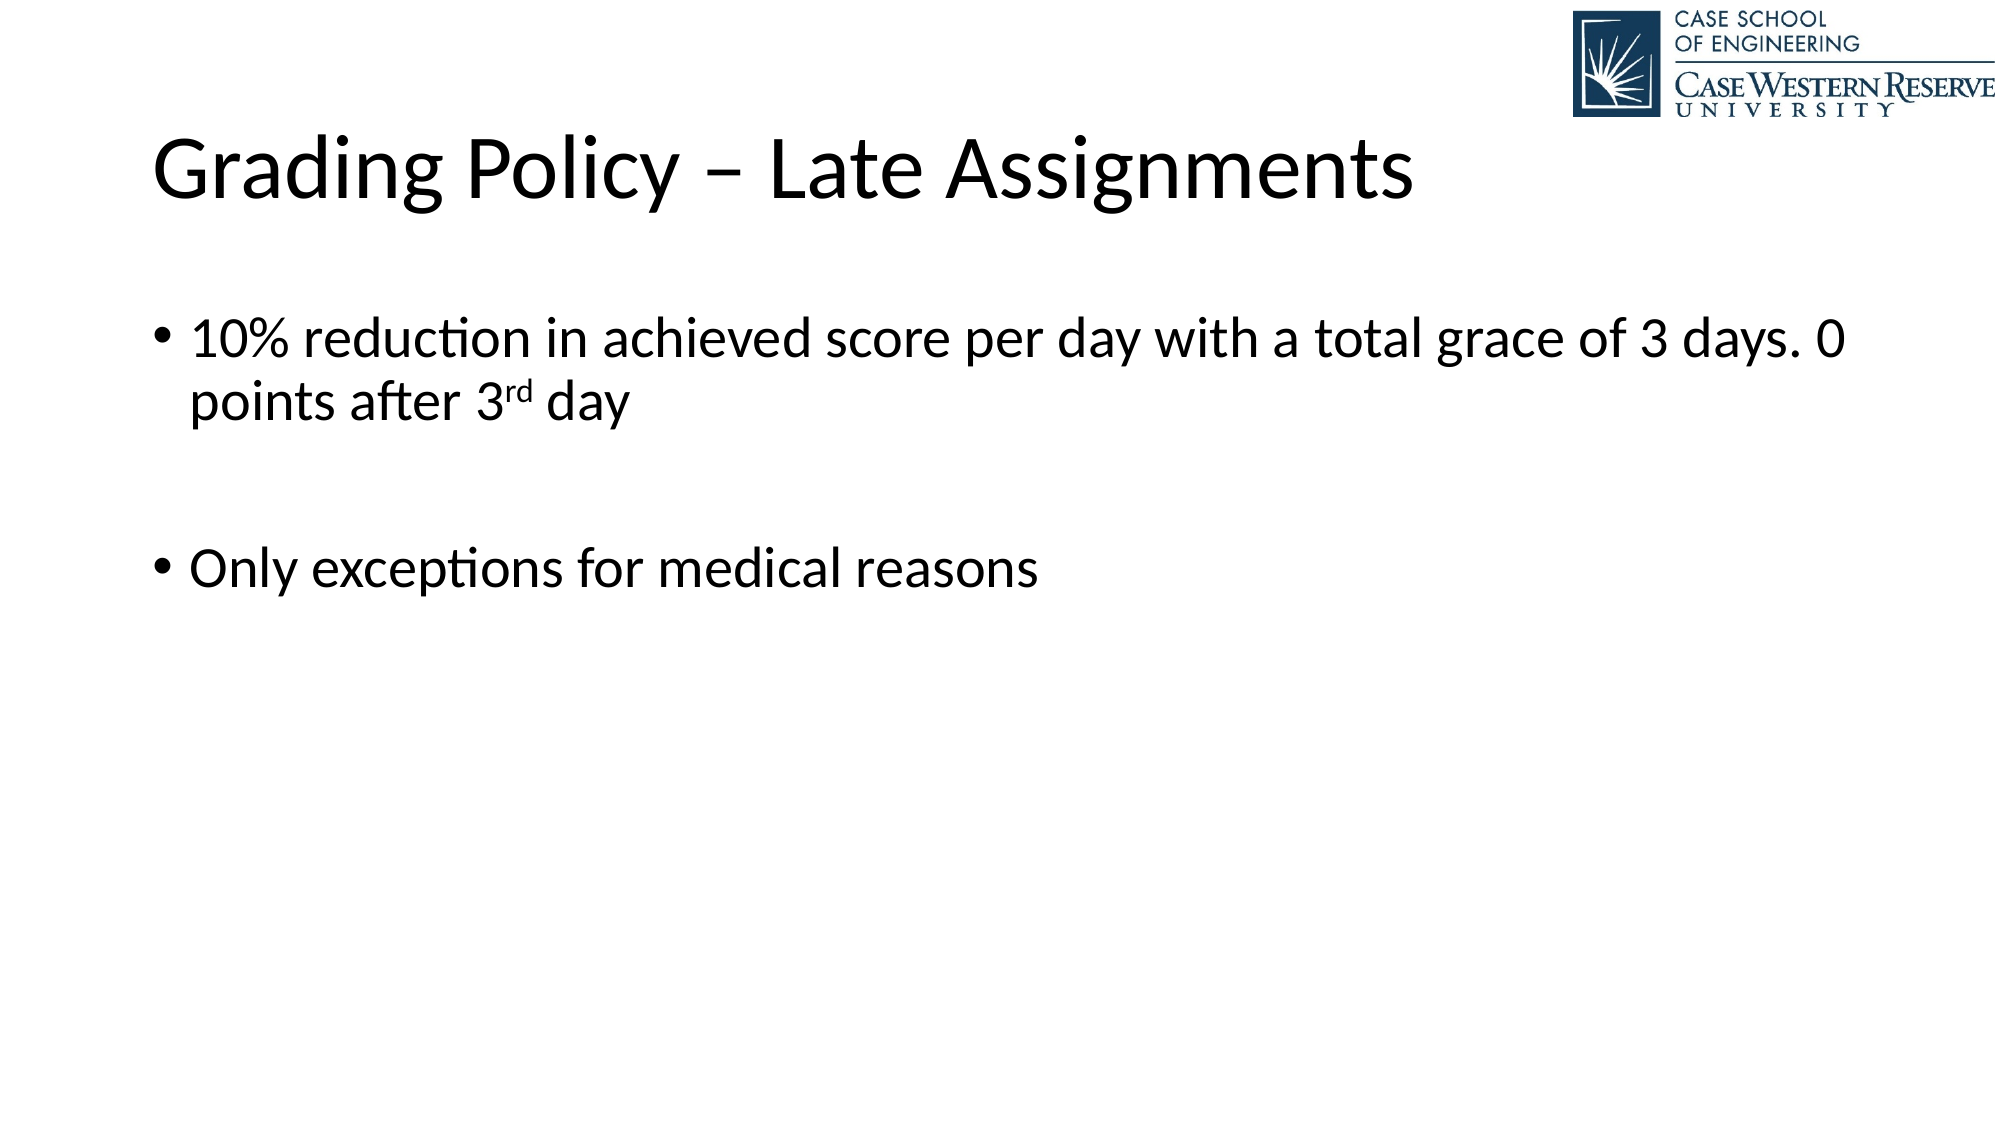

# Grading Policy – Late Assignments
10% reduction in achieved score per day with a total grace of 3 days. 0 points after 3rd day

Only exceptions for medical reasons